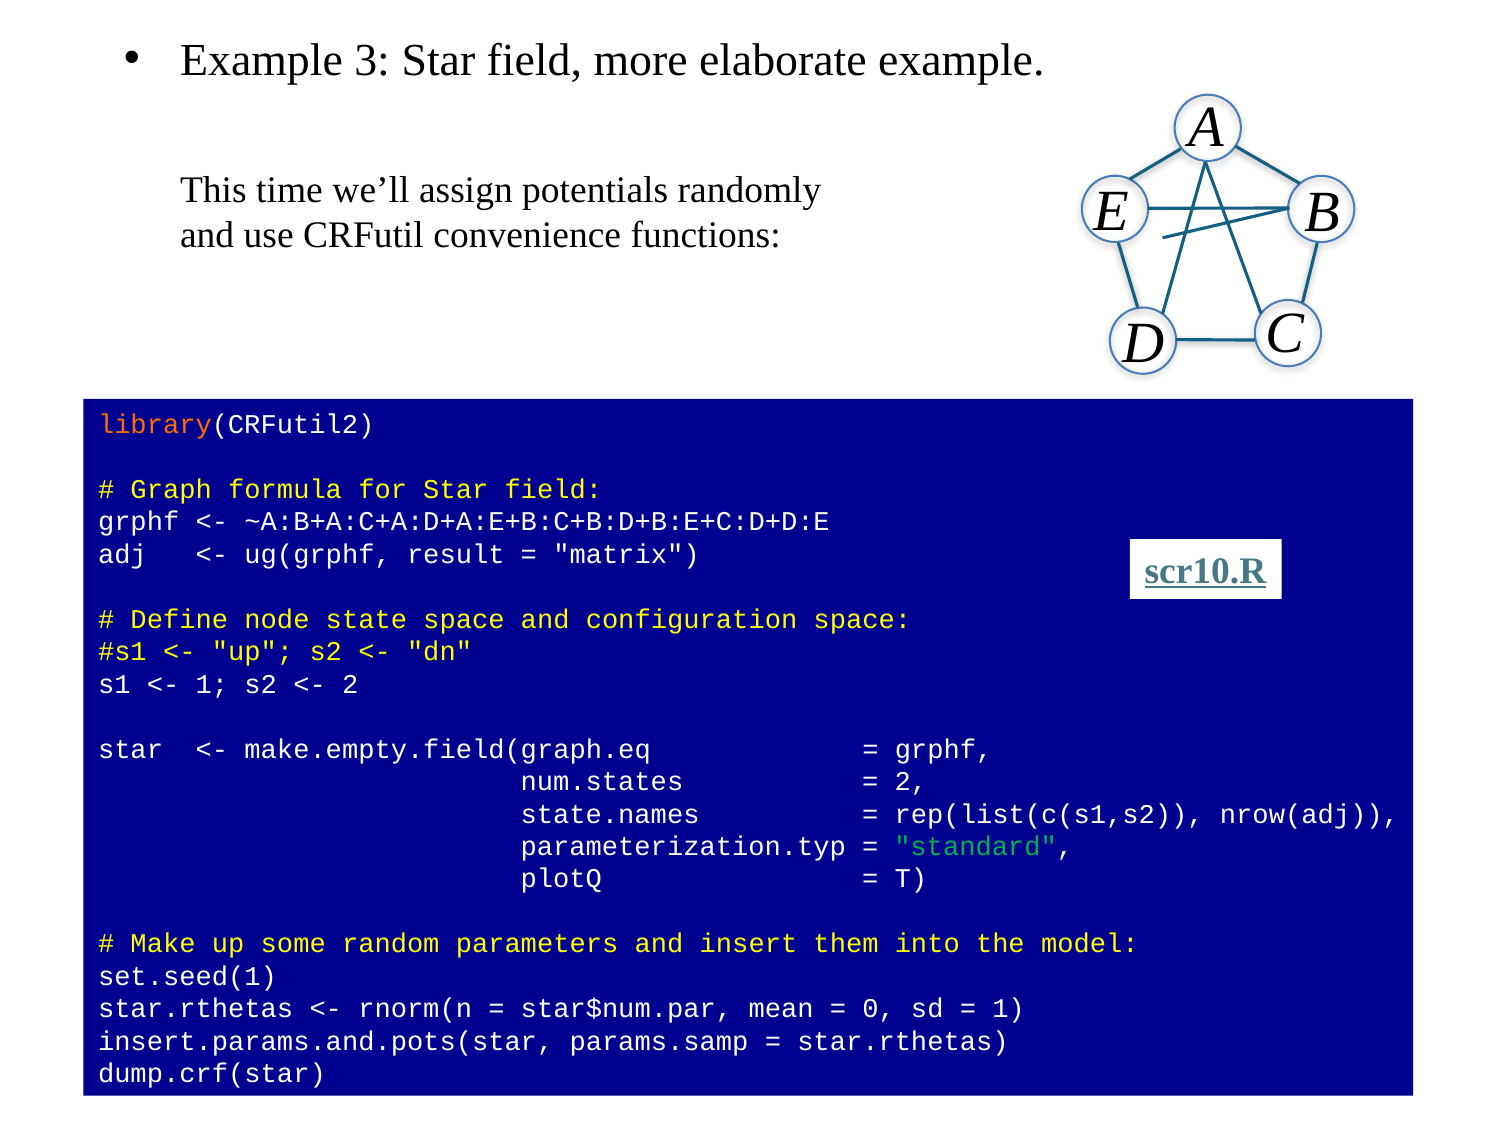

Example 3: Star field, more elaborate example.
A

This time we’ll assign potentials randomly and use CRFutil convenience functions:

E
B

C
D

library(CRFutil2)

# Graph formula for Star field:
grphf <- ~A:B+A:C+A:D+A:E+B:C+B:D+B:E+C:D+D:E
adj   <- ug(grphf, result = "matrix")

# Define node state space and configuration space:
#s1 <- "up"; s2 <- "dn"
s1 <- 1; s2 <- 2

star  <- make.empty.field(graph.eq             = grphf,
                          num.states           = 2,
                          state.names          = rep(list(c(s1,s2)), nrow(adj)),
                          parameterization.typ = "standard",
                          plotQ                = T)

# Make up some random parameters and insert them into the model:
set.seed(1)
star.rthetas <- rnorm(n = star$num.par, mean = 0, sd = 1)
insert.params.and.pots(star, params.samp = star.rthetas)
dump.crf(star)
scr10.R